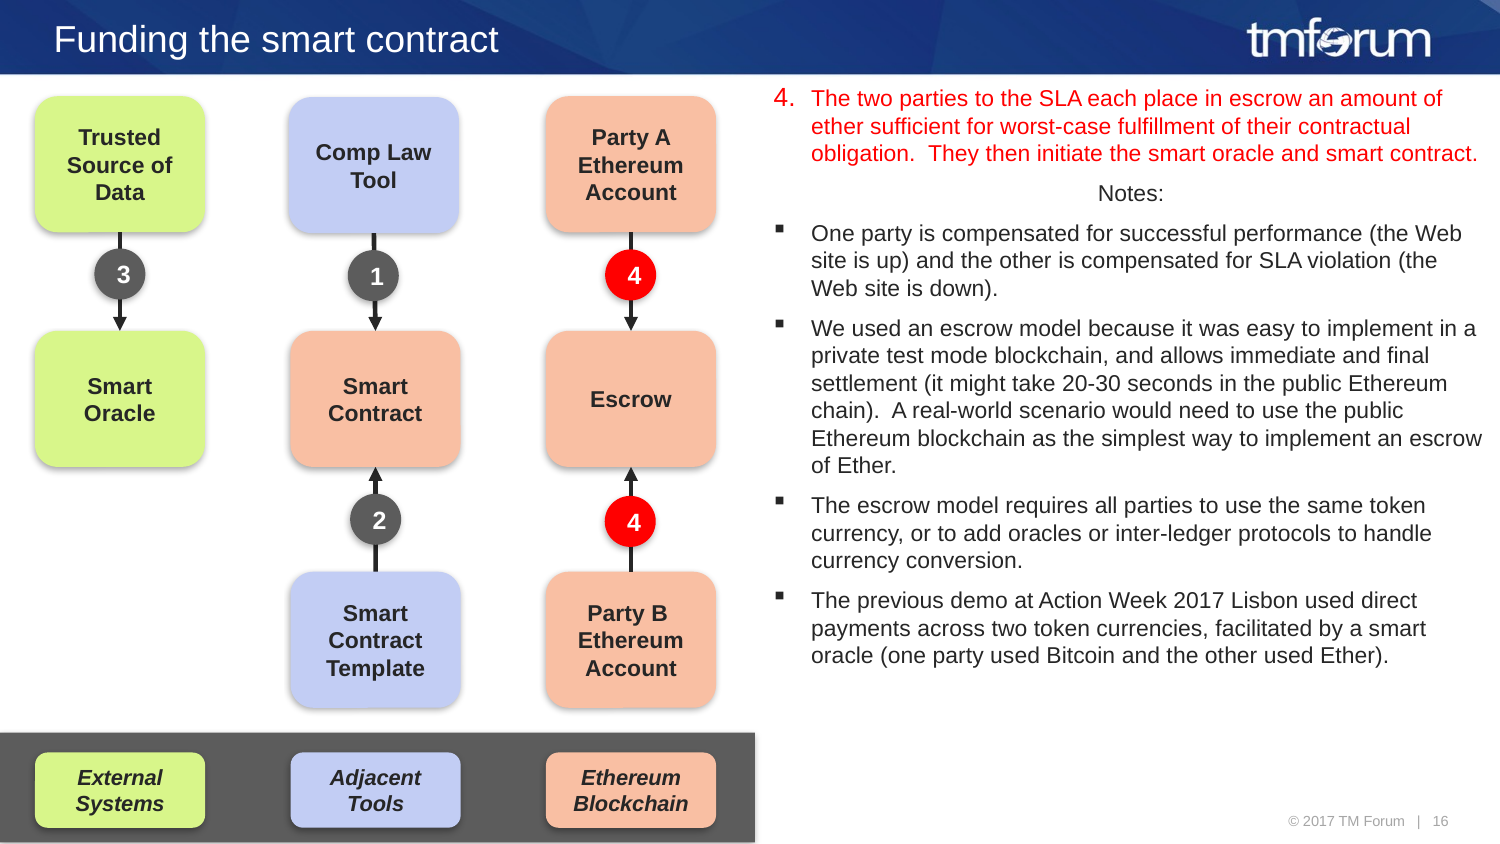

# Funding the smart contract
The two parties to the SLA each place in escrow an amount of ether sufficient for worst-case fulfillment of their contractual obligation.  They then initiate the smart oracle and smart contract.
Notes:
One party is compensated for successful performance (the Web site is up) and the other is compensated for SLA violation (the Web site is down).
We used an escrow model because it was easy to implement in a private test mode blockchain, and allows immediate and final settlement (it might take 20-30 seconds in the public Ethereum chain).  A real-world scenario would need to use the public Ethereum blockchain as the simplest way to implement an escrow of Ether.
The escrow model requires all parties to use the same token currency, or to add oracles or inter-ledger protocols to handle currency conversion.
The previous demo at Action Week 2017 Lisbon used direct payments across two token currencies, facilitated by a smart oracle (one party used Bitcoin and the other used Ether).
Trusted Source of Data
Party A Ethereum Account
Comp Law Tool
3
4
1
Smart Oracle
Smart Contract
Escrow
2
4
Smart Contract Template
Party B  Ethereum Account

Adjacent
Tools
External Systems
Ethereum Blockchain